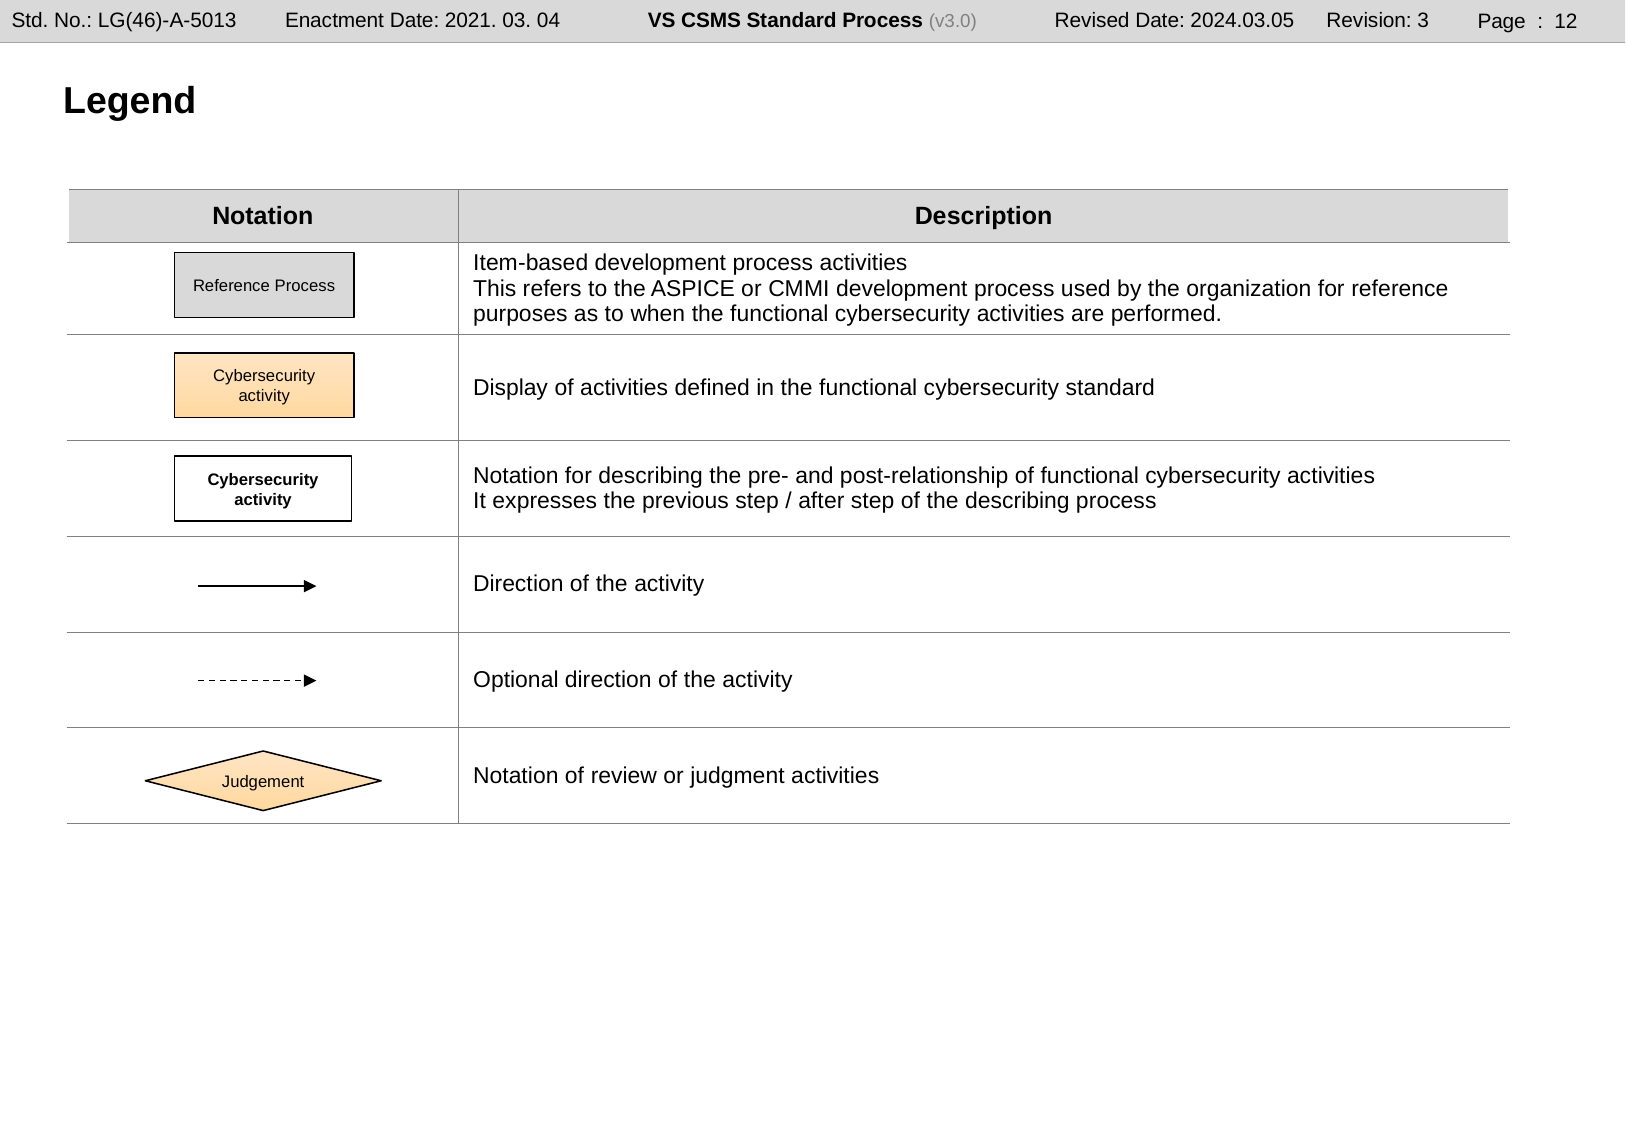

Page  :  12
# Legend
| Notation | Description |
| --- | --- |
|  | Item-based development process activities This refers to the ASPICE or CMMI development process used by the organization for reference purposes as to when the functional cybersecurity activities are performed. |
|  | Display of activities defined in the functional cybersecurity standard |
|  | Notation for describing the pre- and post-relationship of functional cybersecurity activities It expresses the previous step / after step of the describing process |
|  | Direction of the activity |
|  | Optional direction of the activity |
|  | Notation of review or judgment activities |
Reference Process
Cybersecurity activity
Cybersecurity activity
Judgement